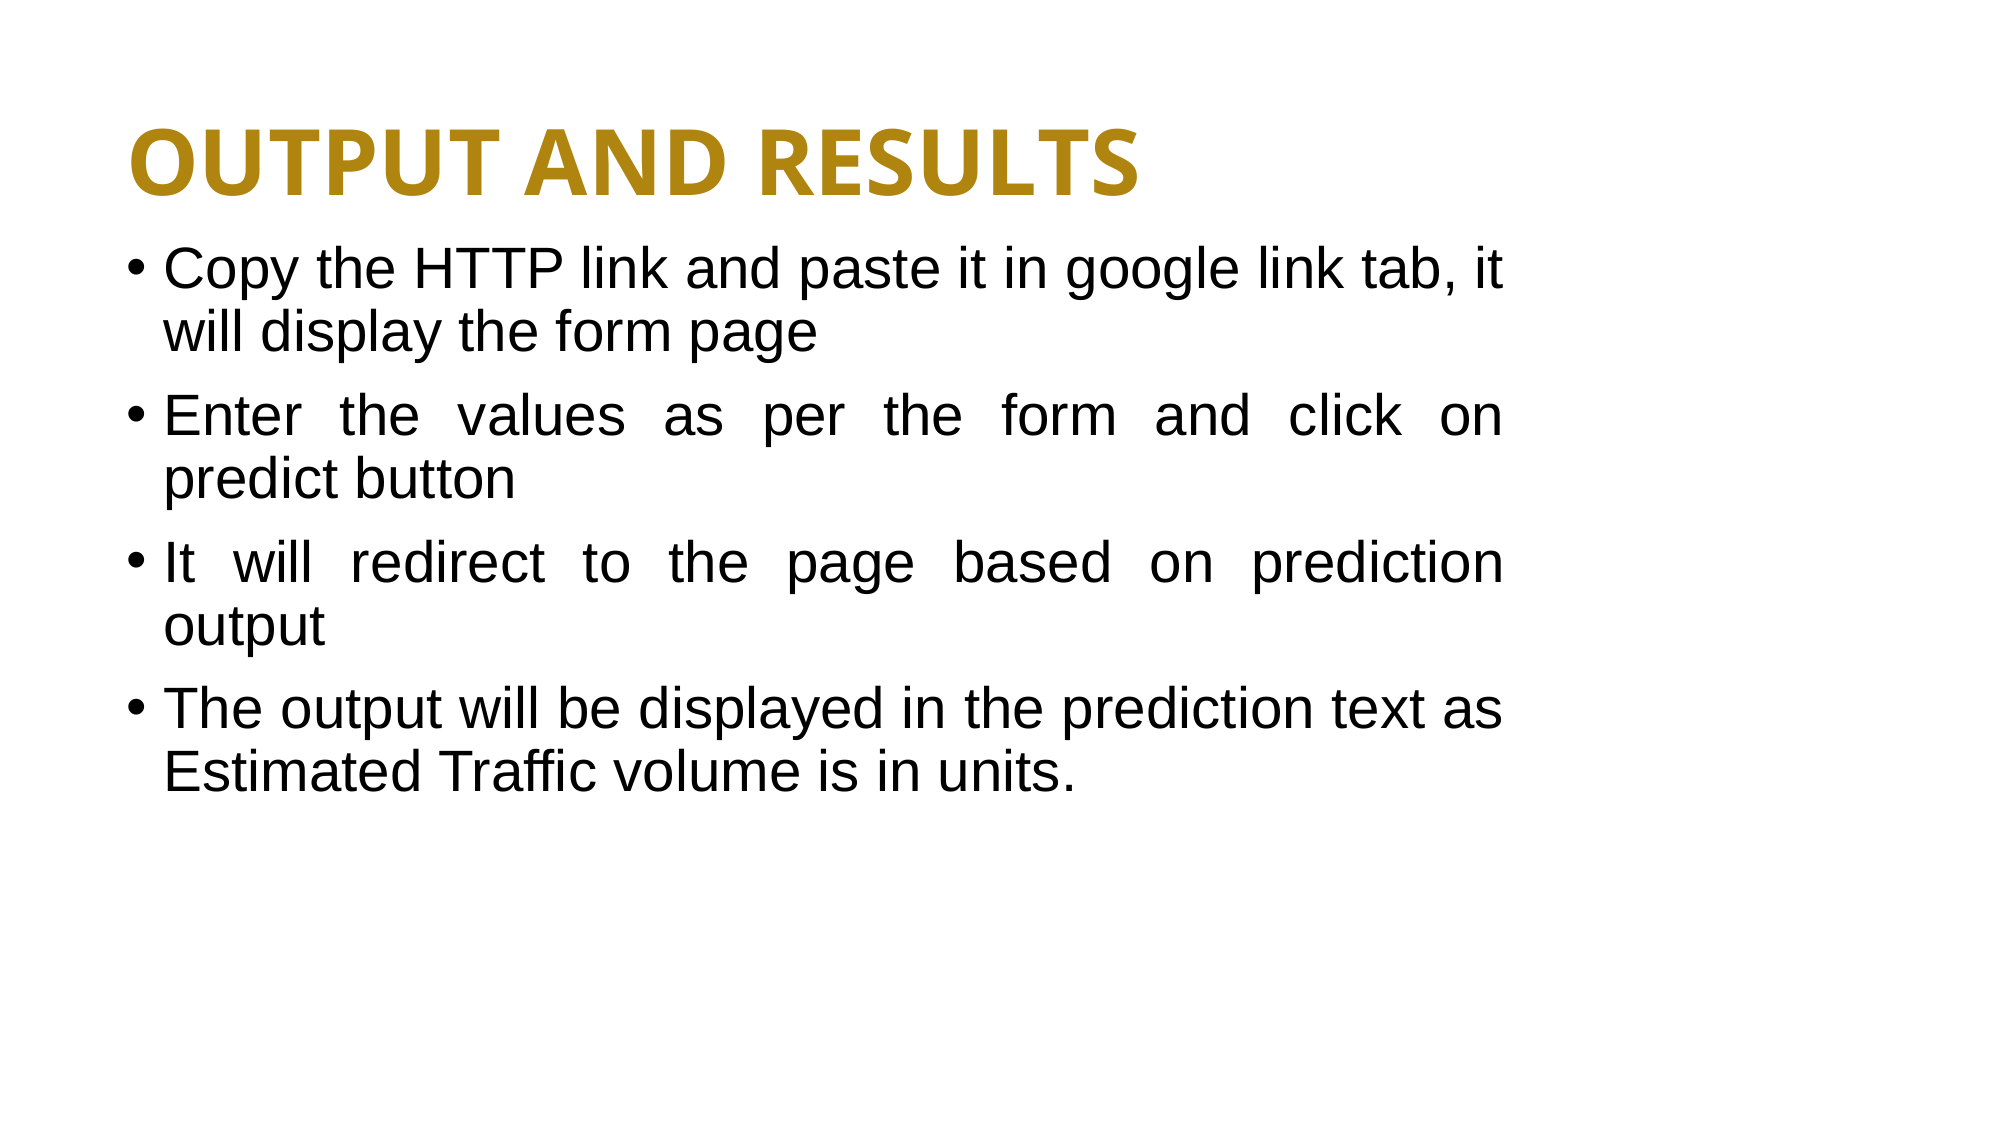

# OUTPUT AND RESULTS
Copy the HTTP link and paste it in google link tab, it will display the form page
Enter the values as per the form and click on predict button
It will redirect to the page based on prediction output
The output will be displayed in the prediction text as Estimated Traffic volume is in units.